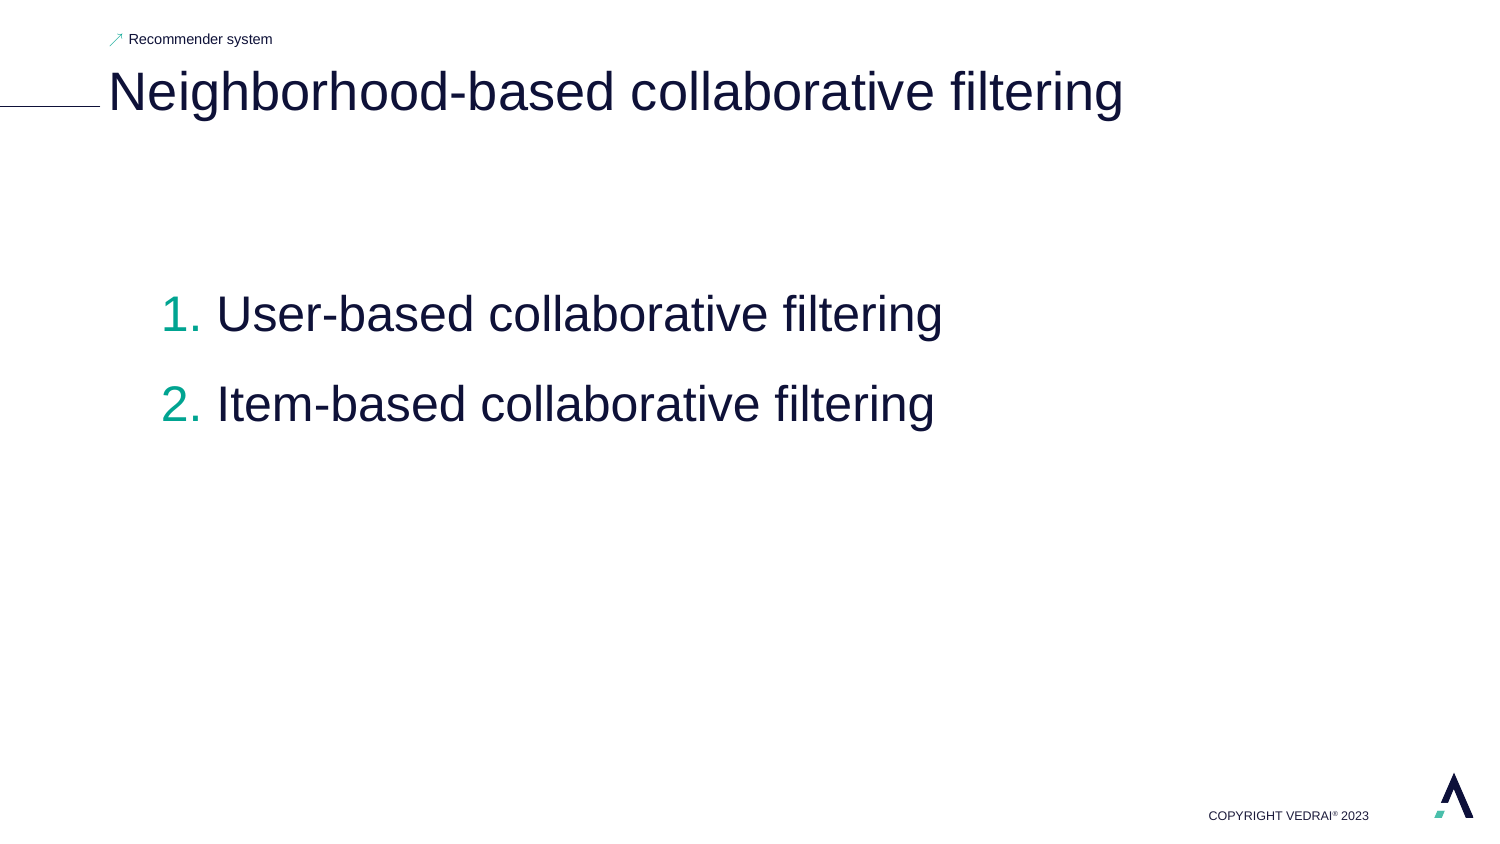

# Recommender system
Neighborhood-based collaborative filtering
 User-based collaborative filtering
 Item-based collaborative filtering